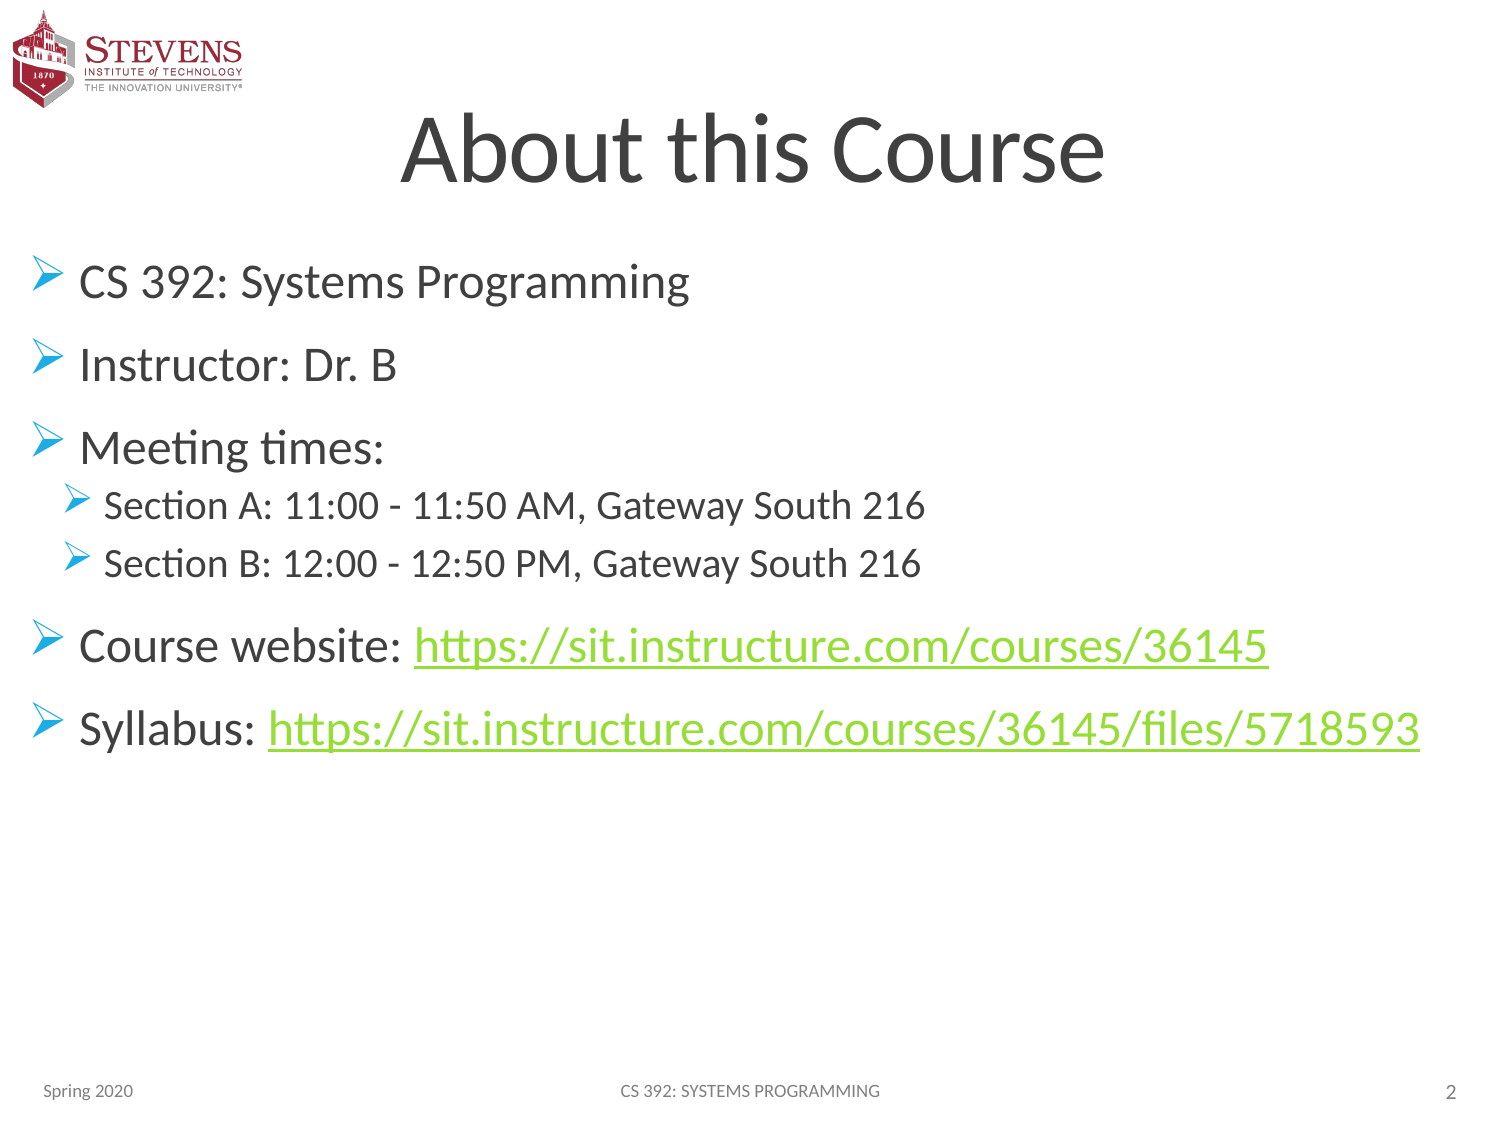

# About this Course
 CS 392: Systems Programming
 Instructor: Dr. B
 Meeting times:
 Section A: 11:00 - 11:50 AM, Gateway South 216
 Section B: 12:00 - 12:50 PM, Gateway South 216
 Course website: https://sit.instructure.com/courses/36145
 Syllabus: https://sit.instructure.com/courses/36145/files/5718593

CS 392: Systems Programming
Spring 2020
2